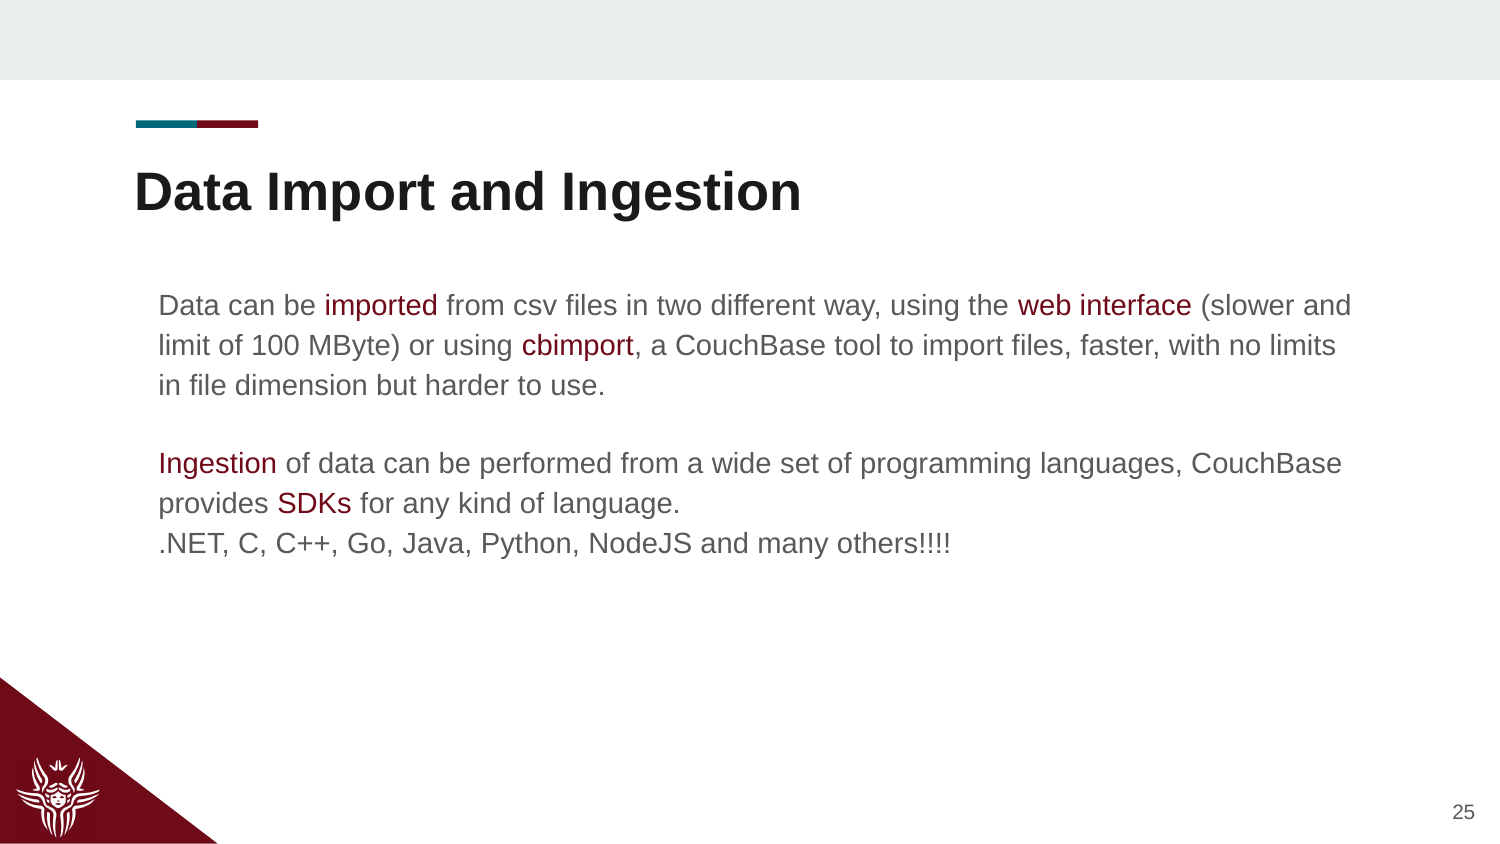

# Data Import and Ingestion
Data can be imported from csv files in two different way, using the web interface (slower and limit of 100 MByte) or using cbimport, a CouchBase tool to import files, faster, with no limits in file dimension but harder to use.

Ingestion of data can be performed from a wide set of programming languages, CouchBase provides SDKs for any kind of language.
.NET, C, C++, Go, Java, Python, NodeJS and many others!!!!
25